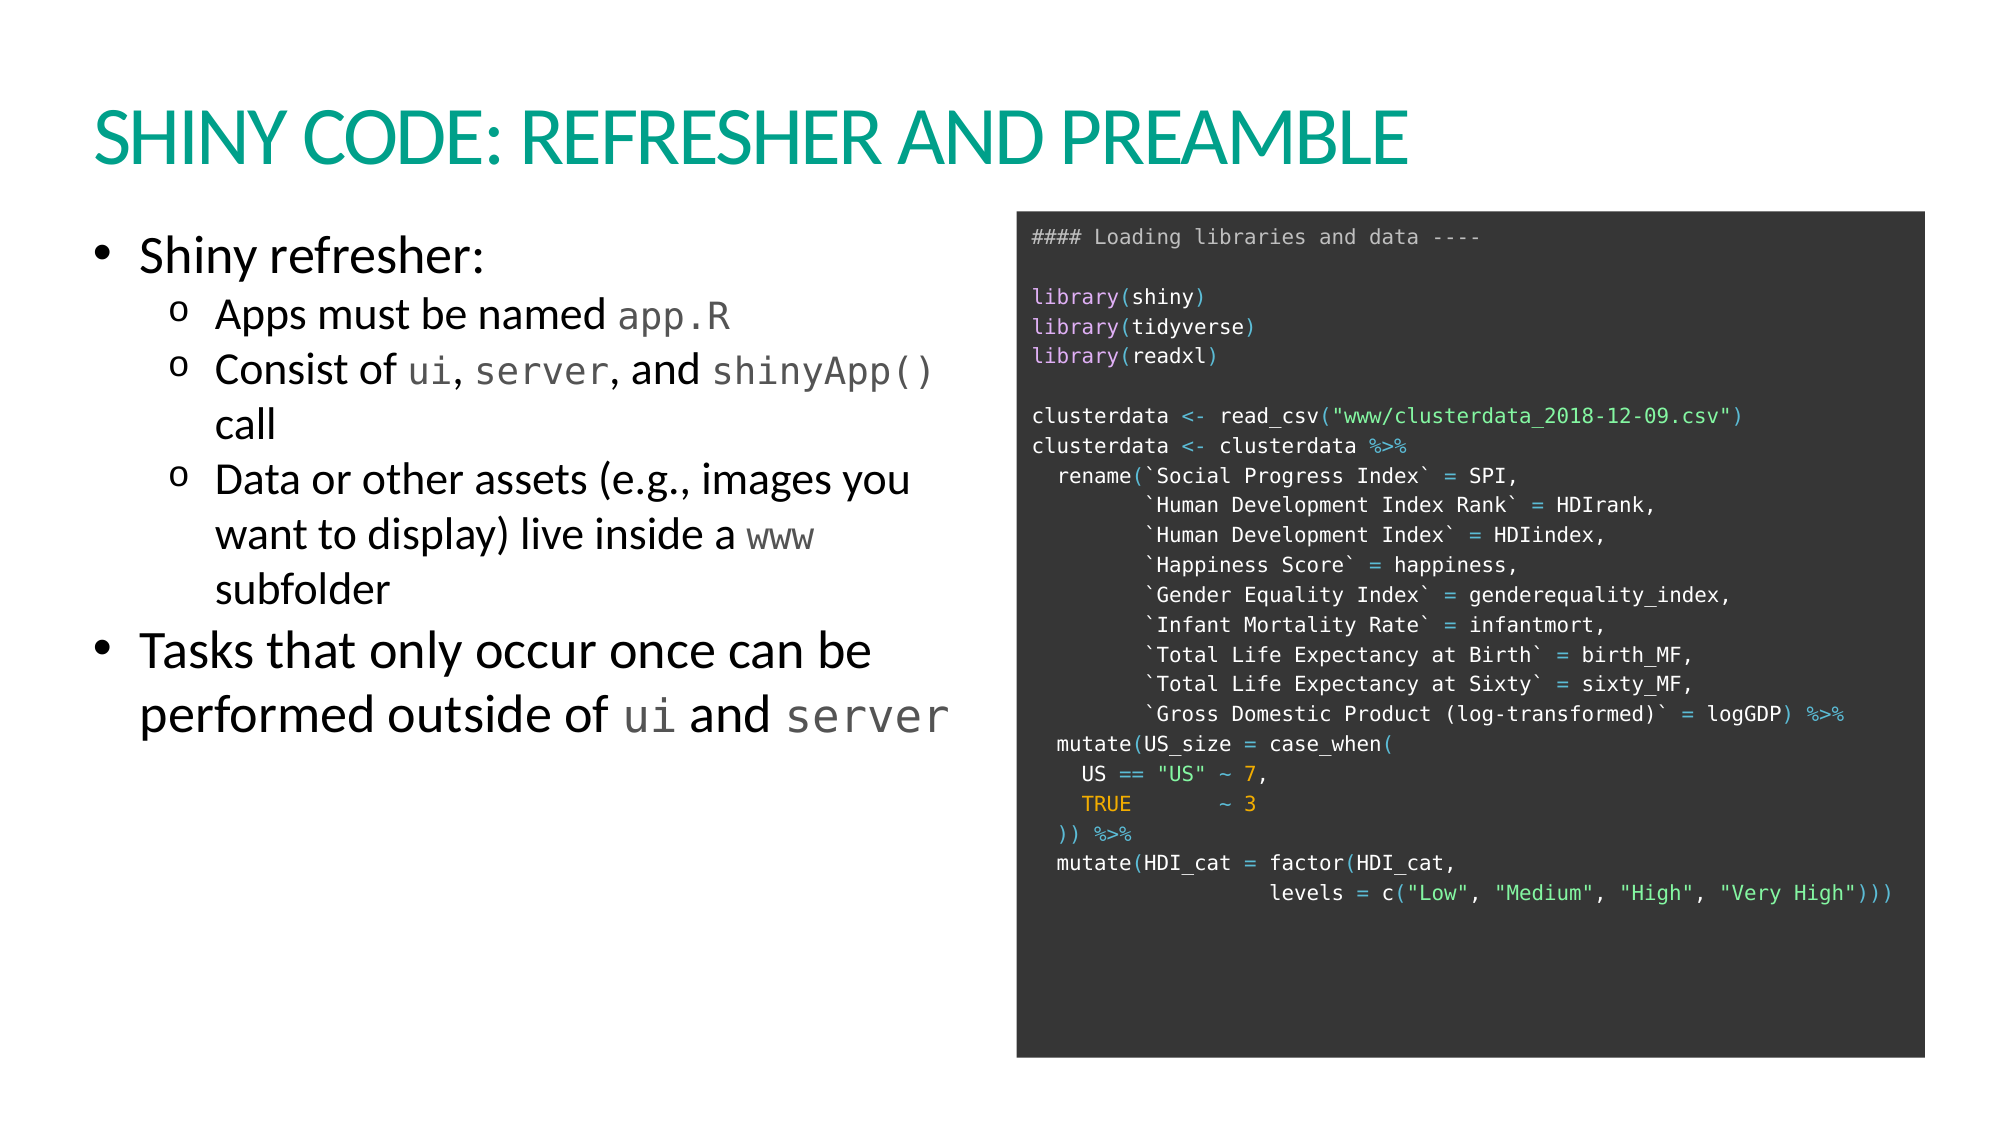

# SHINY CODE: REFRESHER AND PREAMBLE
#### Loading libraries and data ----

library(shiny)
library(tidyverse)
library(readxl)

clusterdata <- read_csv("www/clusterdata_2018-12-09.csv")
clusterdata <- clusterdata %>%
  rename(`Social Progress Index` = SPI,
         `Human Development Index Rank` = HDIrank,
         `Human Development Index` = HDIindex,
         `Happiness Score` = happiness,
         `Gender Equality Index` = genderequality_index,
         `Infant Mortality Rate` = infantmort,
         `Total Life Expectancy at Birth` = birth_MF,
         `Total Life Expectancy at Sixty` = sixty_MF,
         `Gross Domestic Product (log-transformed)` = logGDP) %>%
  mutate(US_size = case_when(
    US == "US" ~ 7,
    TRUE       ~ 3
  )) %>%
  mutate(HDI_cat = factor(HDI_cat,
                   levels = c("Low", "Medium", "High", "Very High")))
Shiny refresher:
Apps must be named app.R
Consist of ui, server, and shinyApp() call
Data or other assets (e.g., images you want to display) live inside a www subfolder
Tasks that only occur once can be performed outside of ui and server